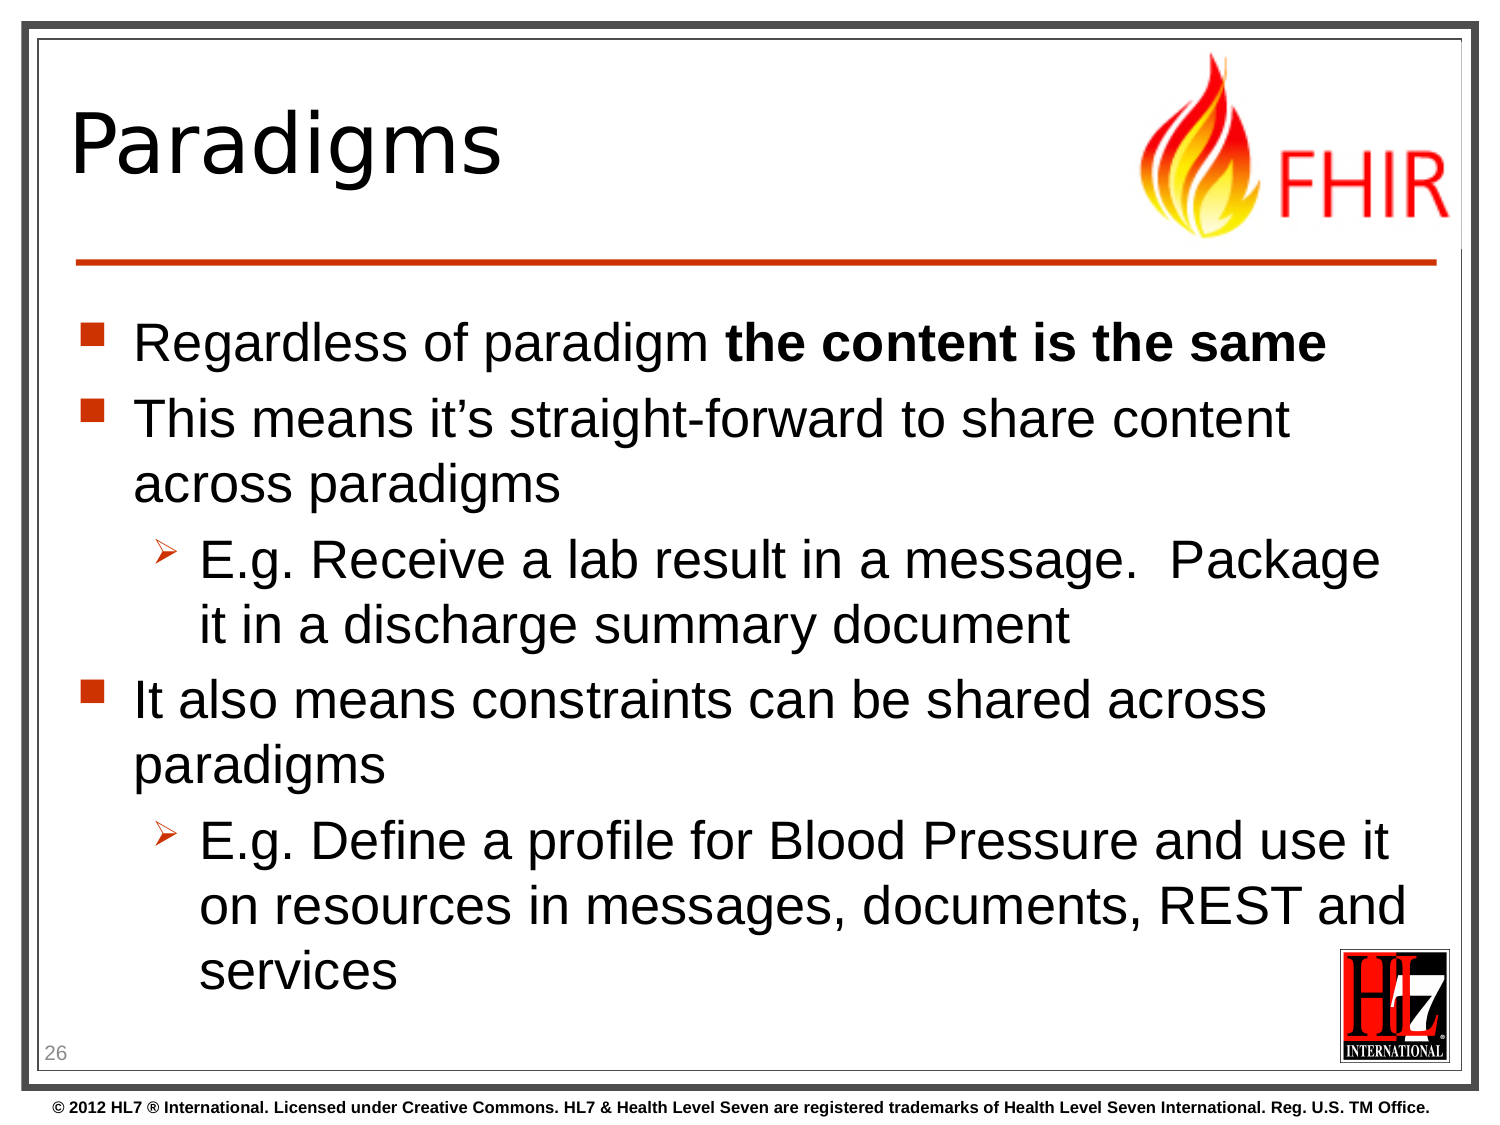

# Paradigms
Regardless of paradigm the content is the same
This means it’s straight-forward to share content across paradigms
E.g. Receive a lab result in a message.  Package it in a discharge summary document
It also means constraints can be shared across paradigms
E.g. Define a profile for Blood Pressure and use it on resources in messages, documents, REST and services
26